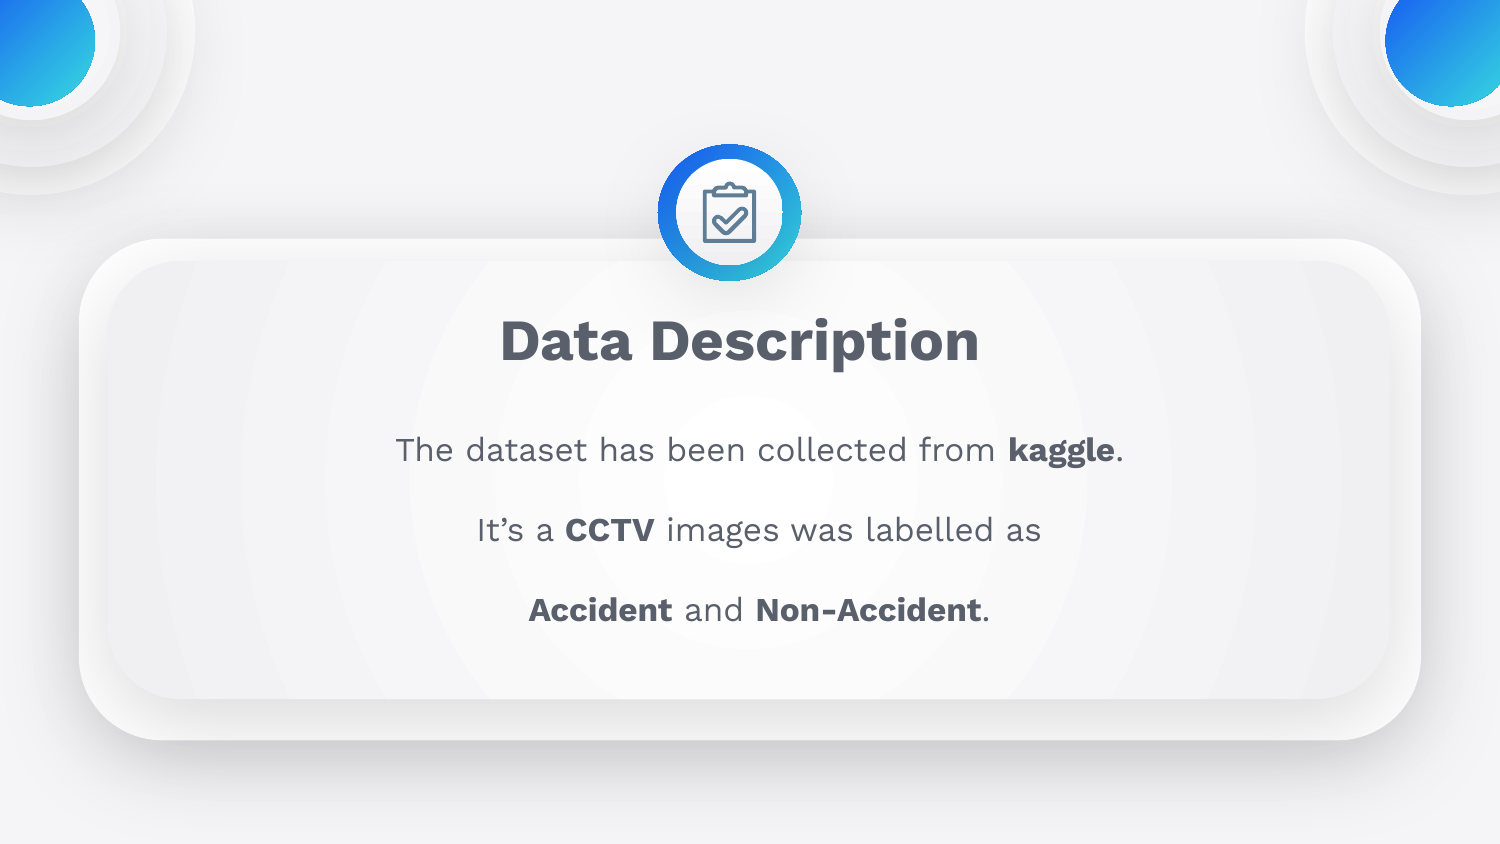

Data Description
# The dataset has been collected from kaggle. It’s a CCTV images was labelled as Accident and Non-Accident.